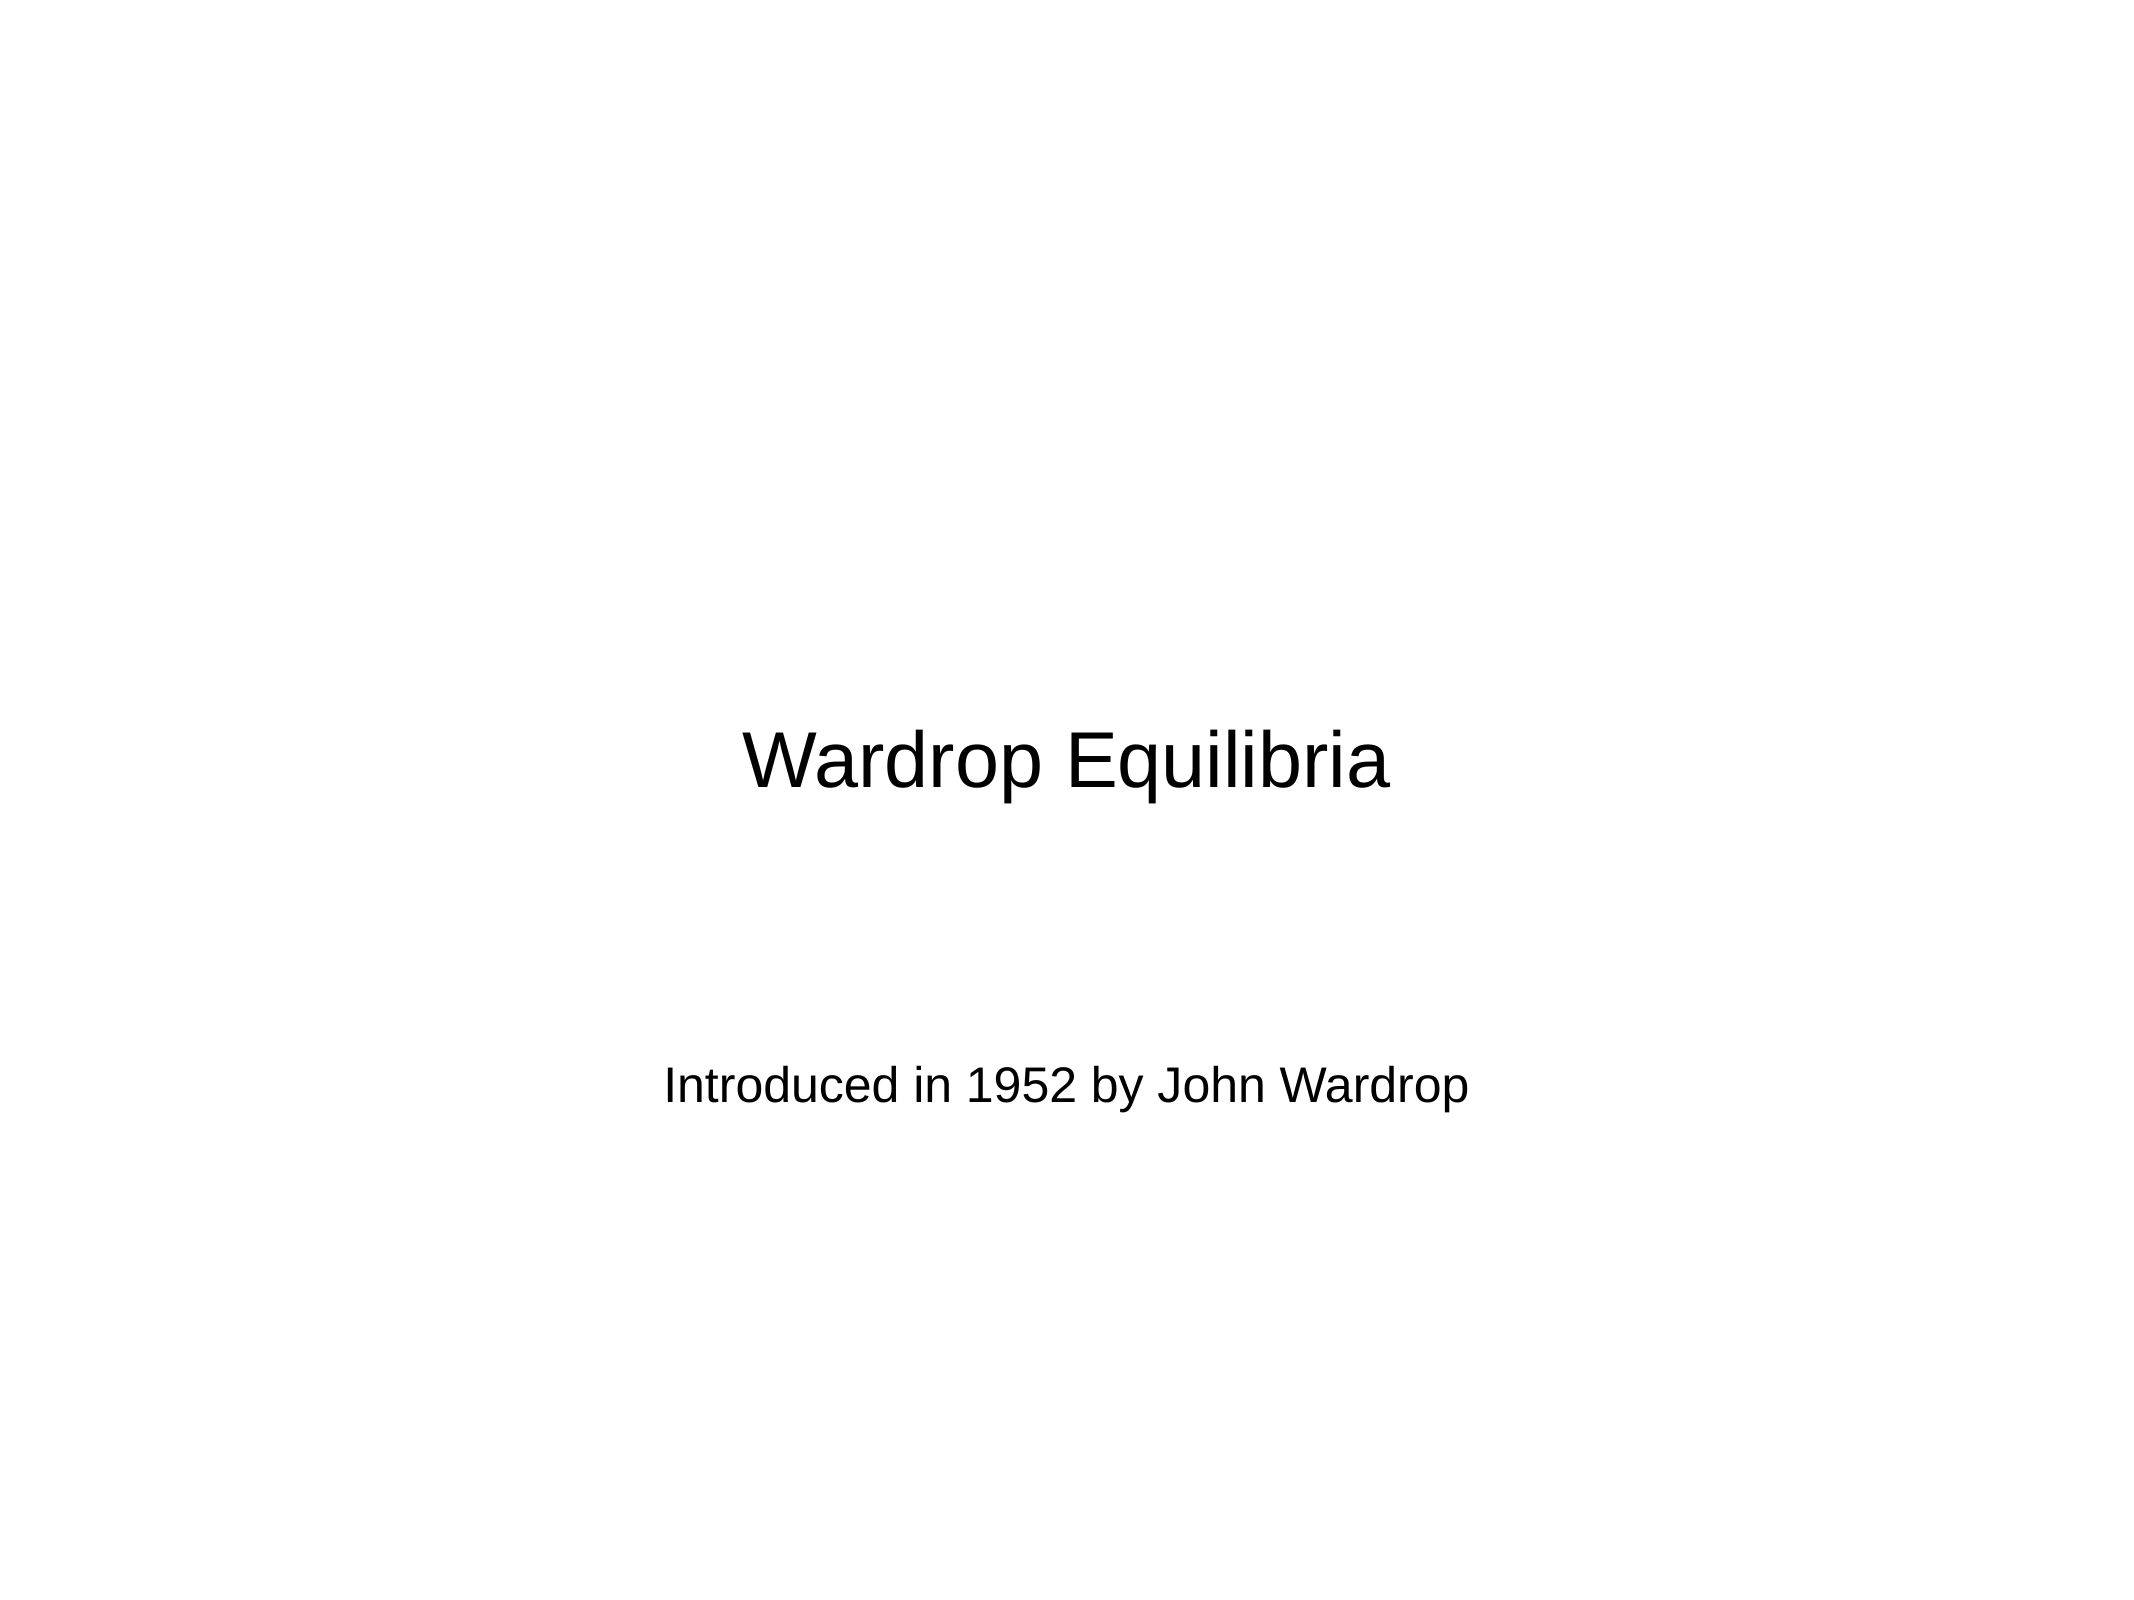

Wardrop Equilibria
Introduced in 1952 by John Wardrop